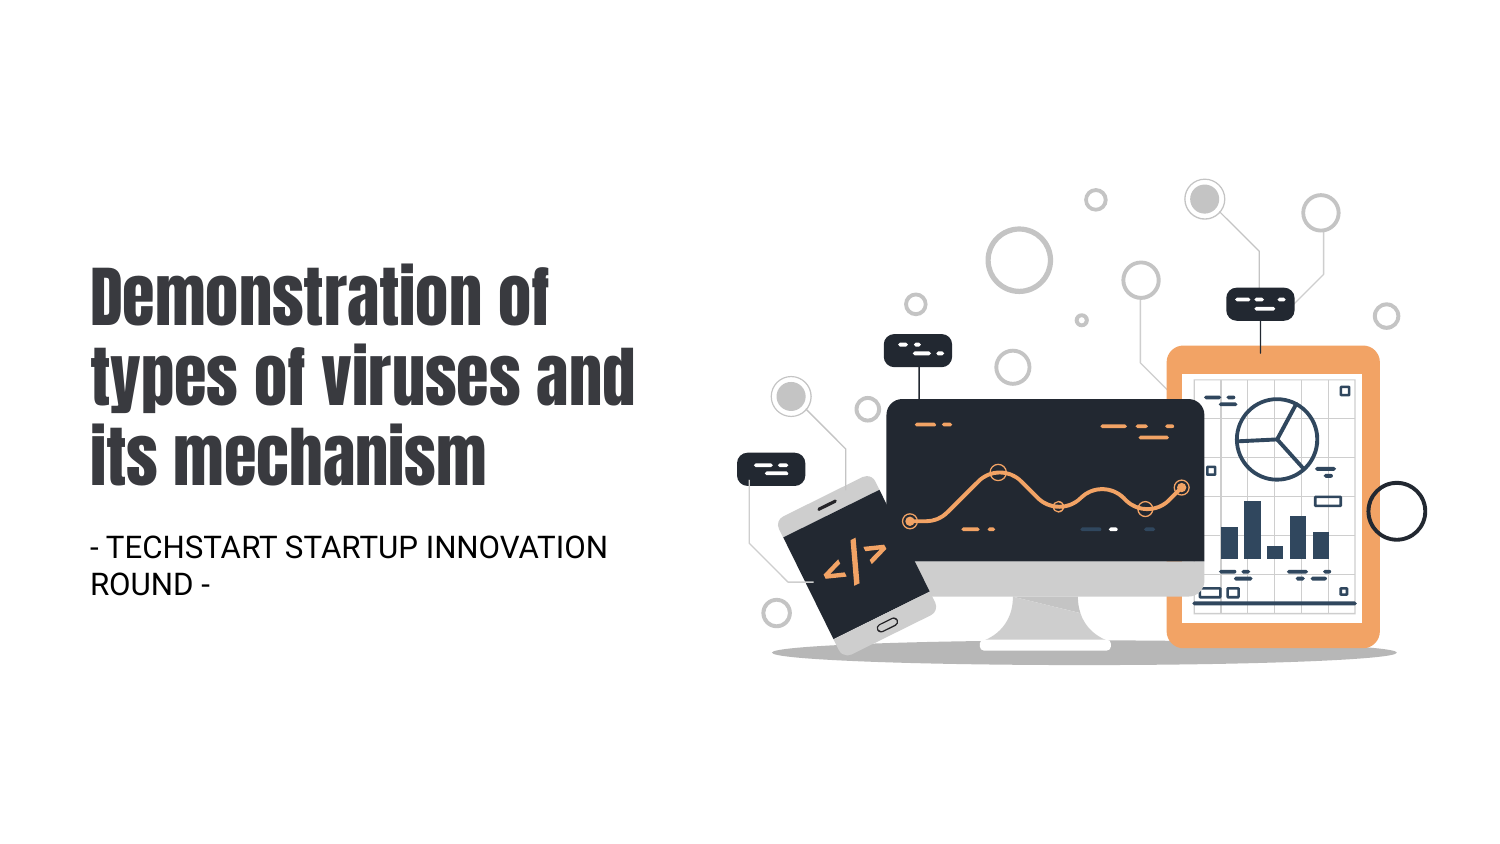

Demonstration of types of viruses and its mechanism
- TECHSTART STARTUP INNOVATION ROUND -